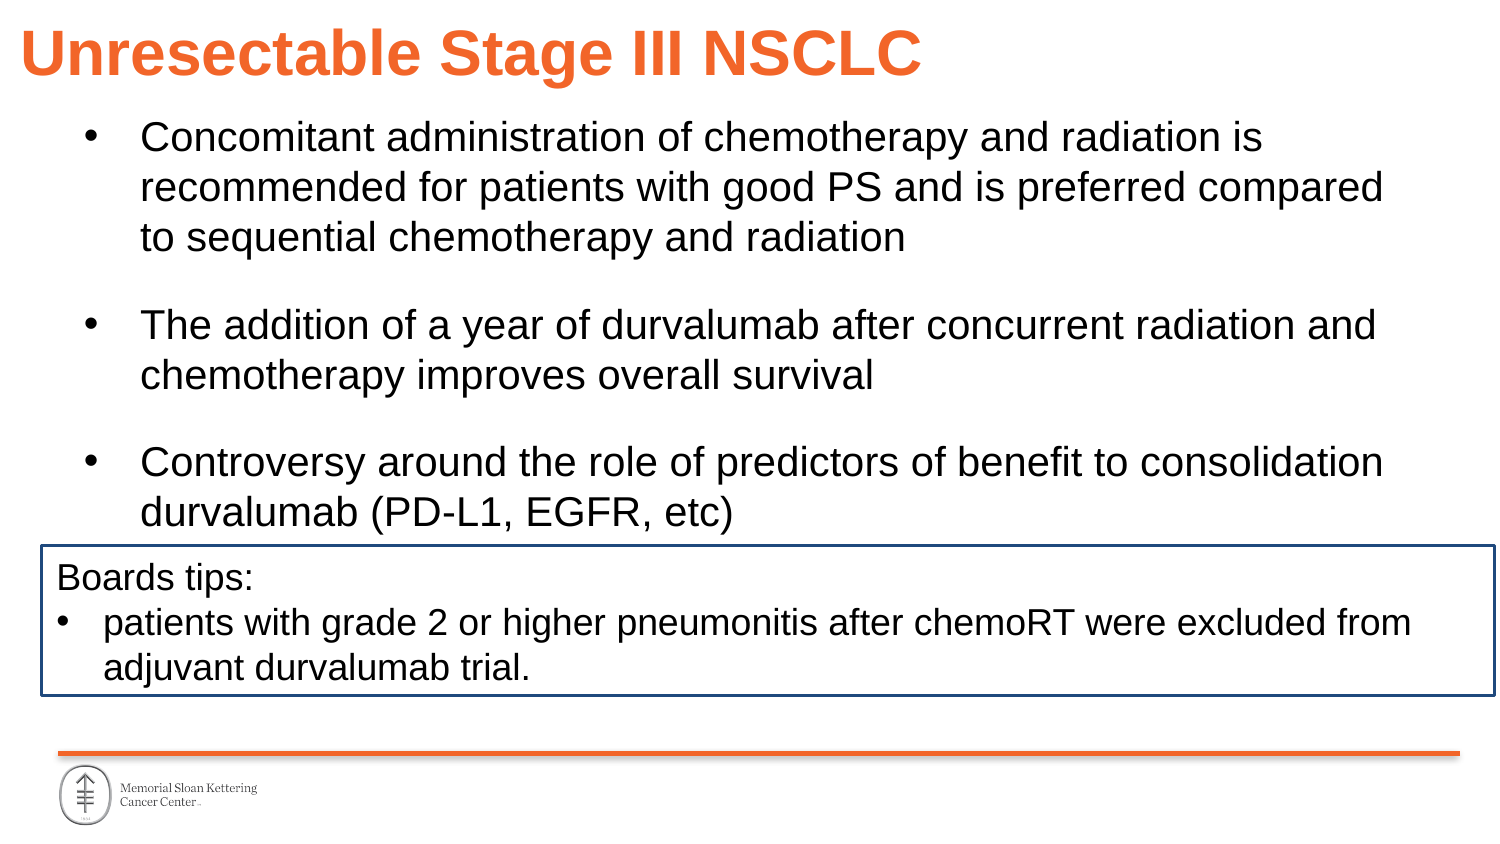

# Unresectable Stage III NSCLC
Concomitant administration of chemotherapy and radiation is recommended for patients with good PS and is preferred compared to sequential chemotherapy and radiation
The addition of a year of durvalumab after concurrent radiation and chemotherapy improves overall survival
Controversy around the role of predictors of benefit to consolidation durvalumab (PD-L1, EGFR, etc)
Boards tips:
patients with grade 2 or higher pneumonitis after chemoRT were excluded from adjuvant durvalumab trial.